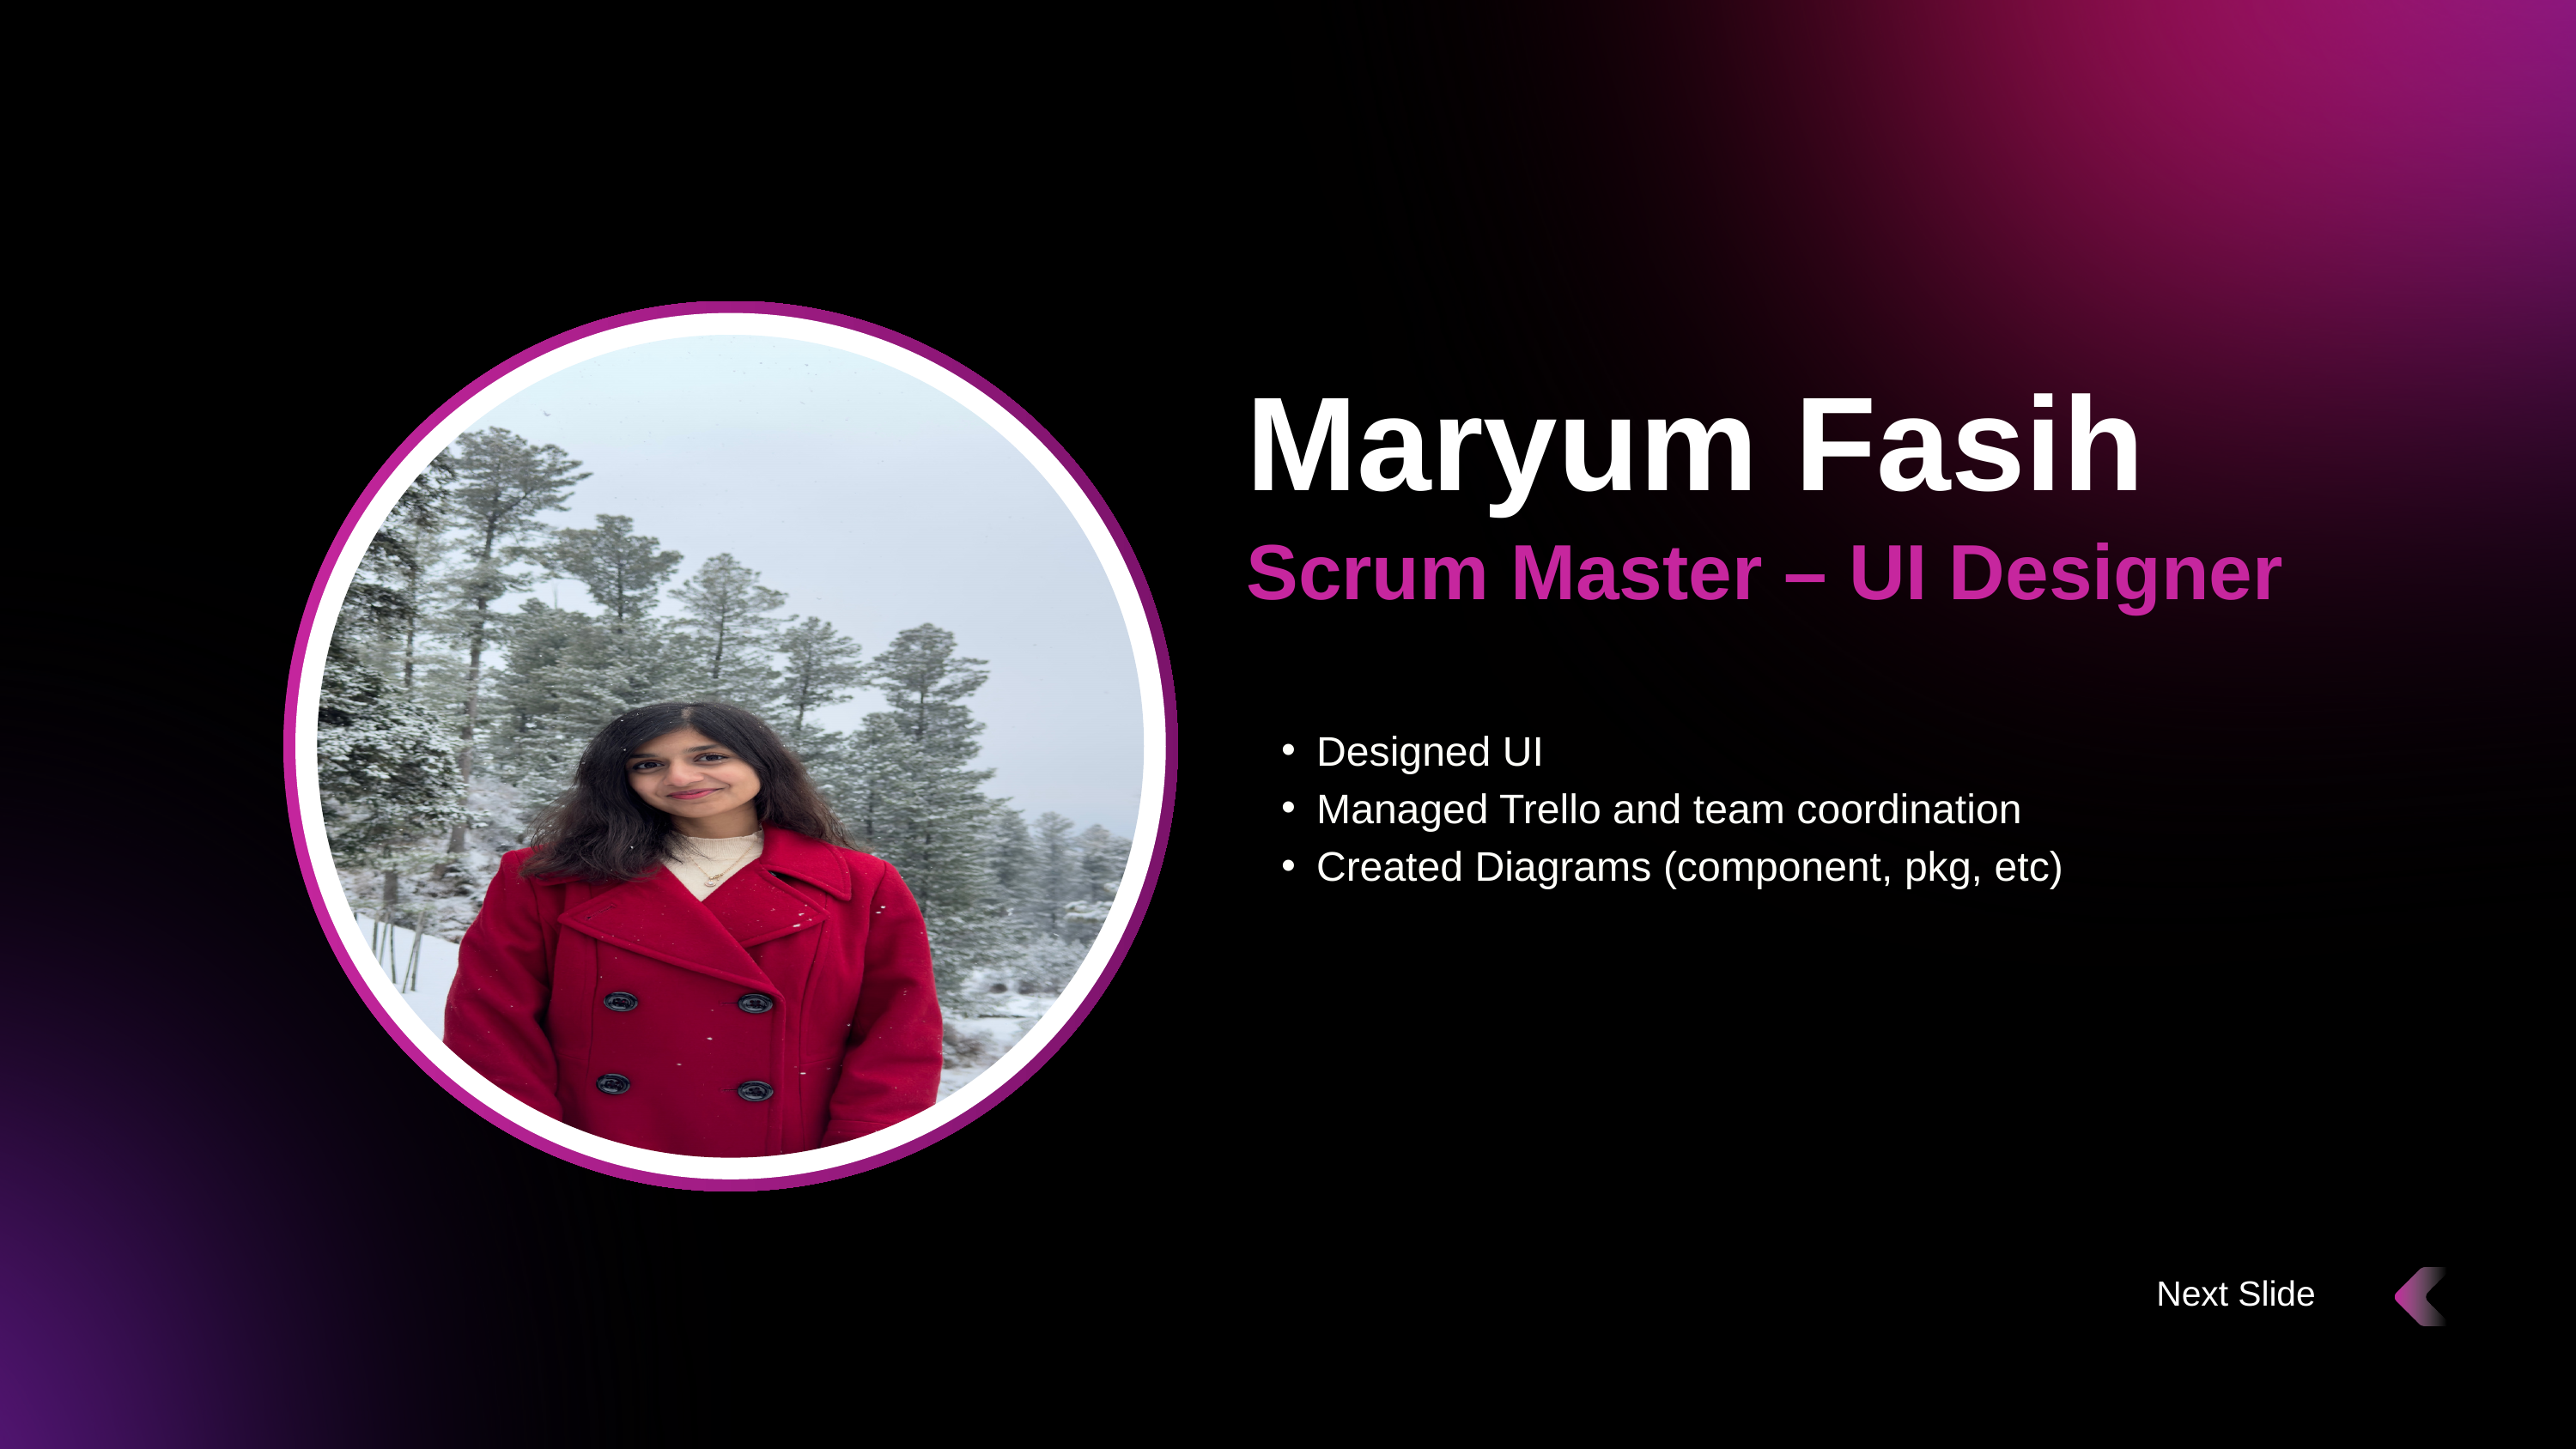

Maryum Fasih

Scrum Master – UI Designer
Designed UI
Managed Trello and team coordination
Created Diagrams (component, pkg, etc)

Next Slide